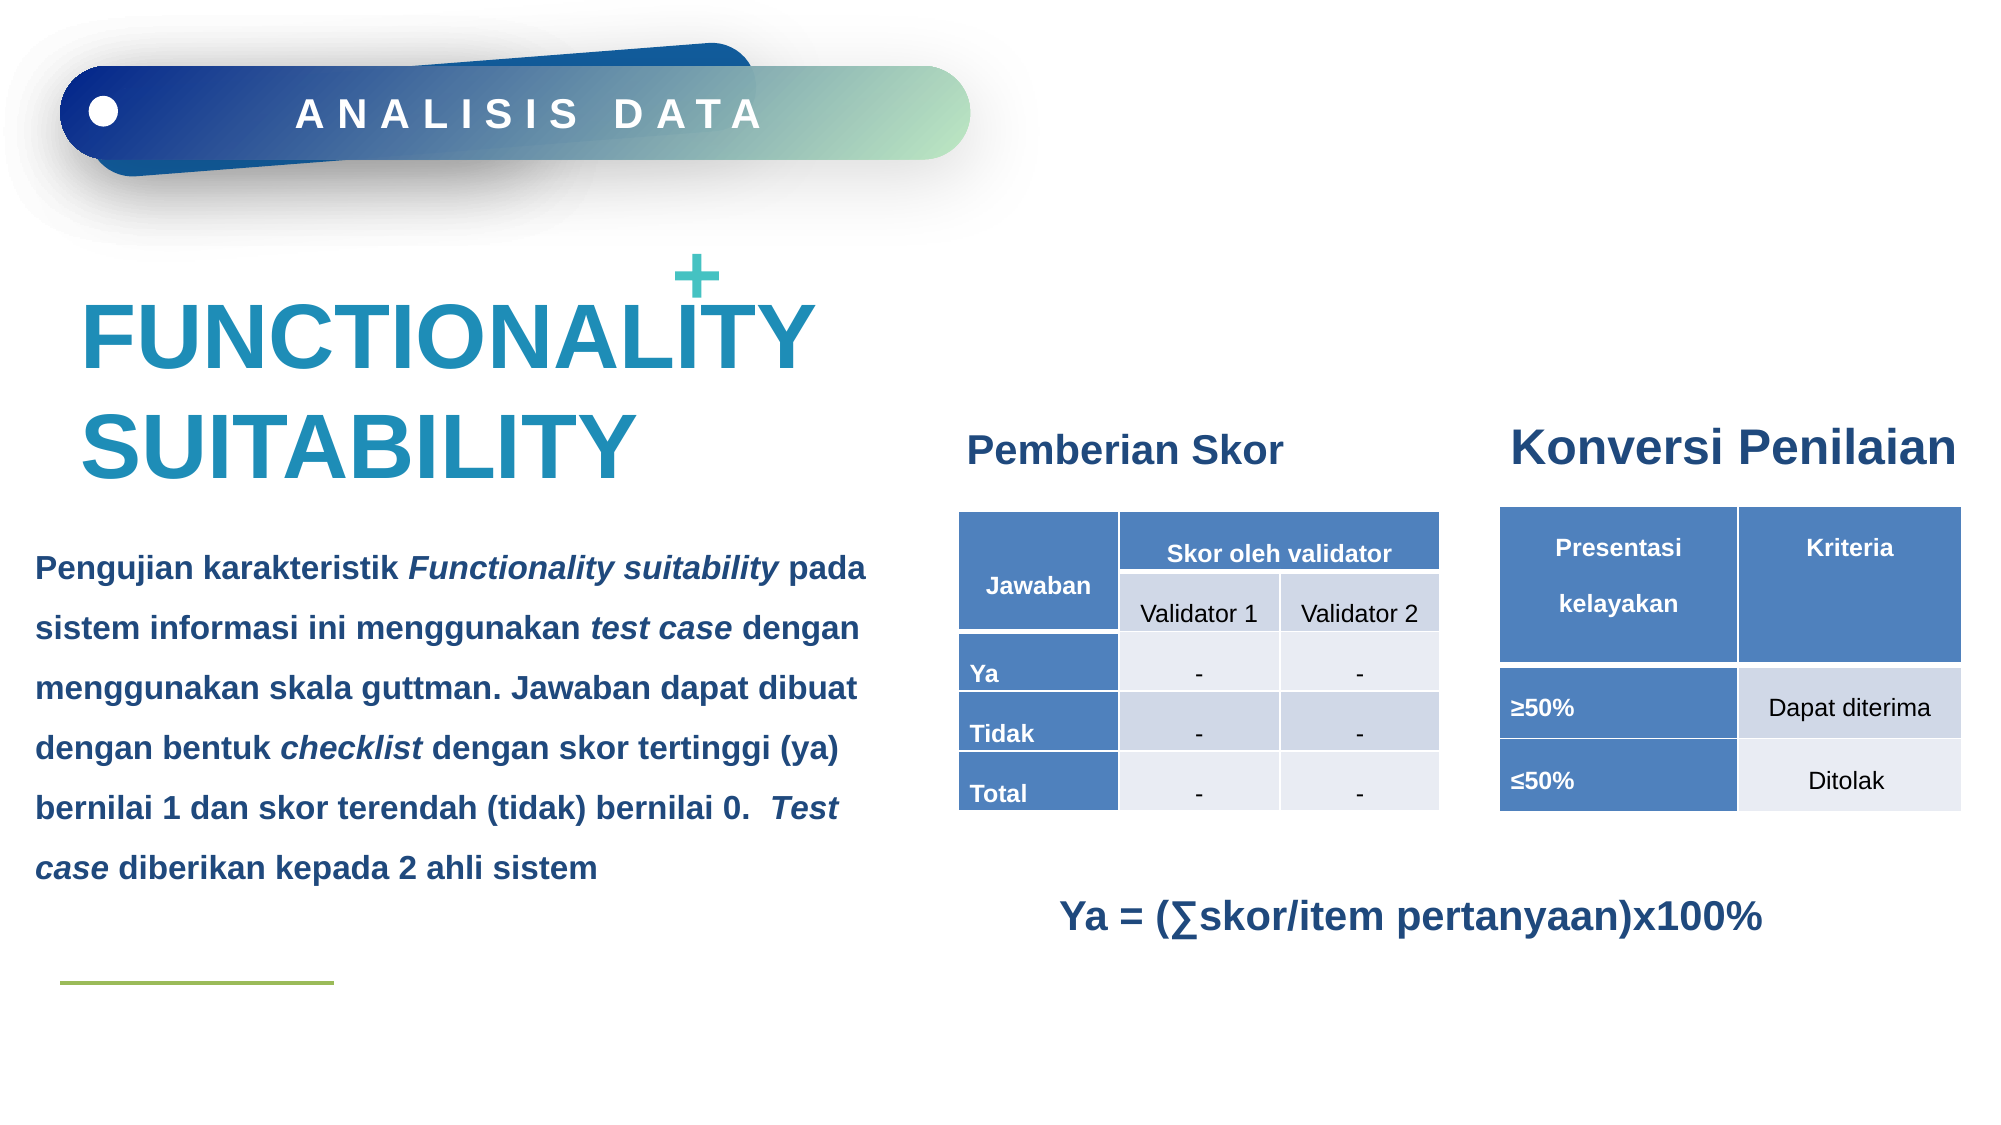

SUMMARY

SUMMARY

ANALISIS DATA

FUNCTIONALITY
SUITABILITY
Konversi Penilaian
Pemberian Skor
| Presentasi kelayakan | Kriteria |
| --- | --- |
| ≥50% | Dapat diterima |
| ≤50% | Ditolak |
| Jawaban | Skor oleh validator |  |
| --- | --- | --- |
|  | Validator 1 | Validator 2 |
| Ya | - | - |
| Tidak | - | - |
| Total | - | - |
Pengujian karakteristik Functionality suitability pada sistem informasi ini menggunakan test case dengan menggunakan skala guttman. Jawaban dapat dibuat dengan bentuk checklist dengan skor tertinggi (ya) bernilai 1 dan skor terendah (tidak) bernilai 0.  Test case diberikan kepada 2 ahli sistem

Ya = (∑skor/item pertanyaan)x100%